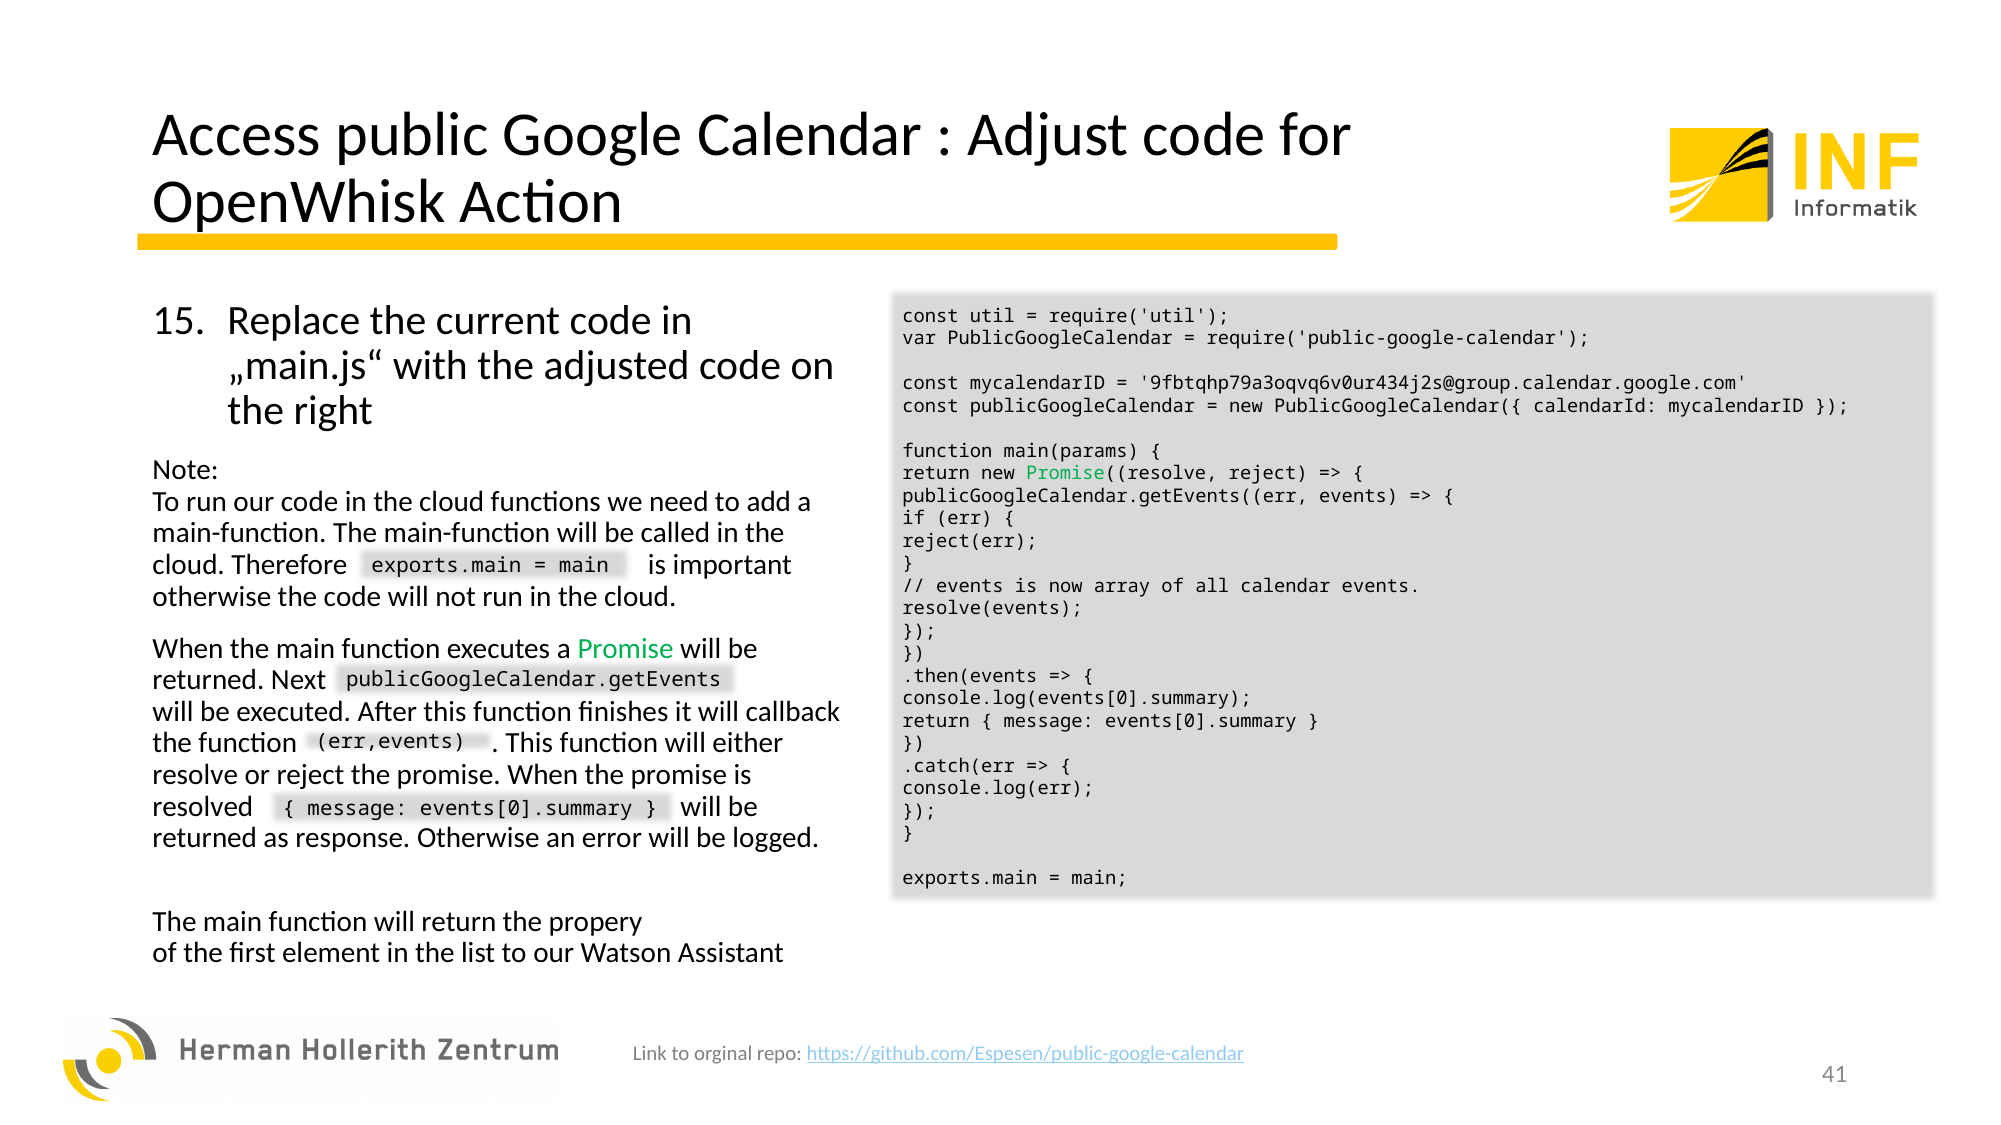

# Access public Google Calendar : Adjust code for OpenWhisk Action
const util = require('util');
var PublicGoogleCalendar = require('public-google-calendar');
const mycalendarID = '9fbtqhp79a3oqvq6v0ur434j2s@group.calendar.google.com'
const publicGoogleCalendar = new PublicGoogleCalendar({ calendarId: mycalendarID });
function main(params) {
return new Promise((resolve, reject) => {
publicGoogleCalendar.getEvents((err, events) => {
if (err) {
reject(err);
}
// events is now array of all calendar events.
resolve(events);
});
})
.then(events => {
console.log(events[0].summary);
return { message: events[0].summary }
})
.catch(err => {
console.log(err);
});
}
exports.main = main;
Replace the current code in „main.js“ with the adjusted code on the right
Note:
To run our code in the cloud functions we need to add a
main-function. The main-function will be called in the cloud. Therefore		       is important otherwise the code will not run in the cloud.
When the main function executes a Promise will be returned. Next
will be executed. After this function finishes it will callback the function		      . This function will either resolve or reject the promise. When the promise is resolved  			            will be returned as response. Otherwise an error will be logged.
The main function will return the propery
of the first element in the list to our Watson Assistant
exports.main = main
publicGoogleCalendar.getEvents
(err,events)
{ message: events[0].summary }
Link to orginal repo: https://github.com/Espesen/public-google-calendar
41